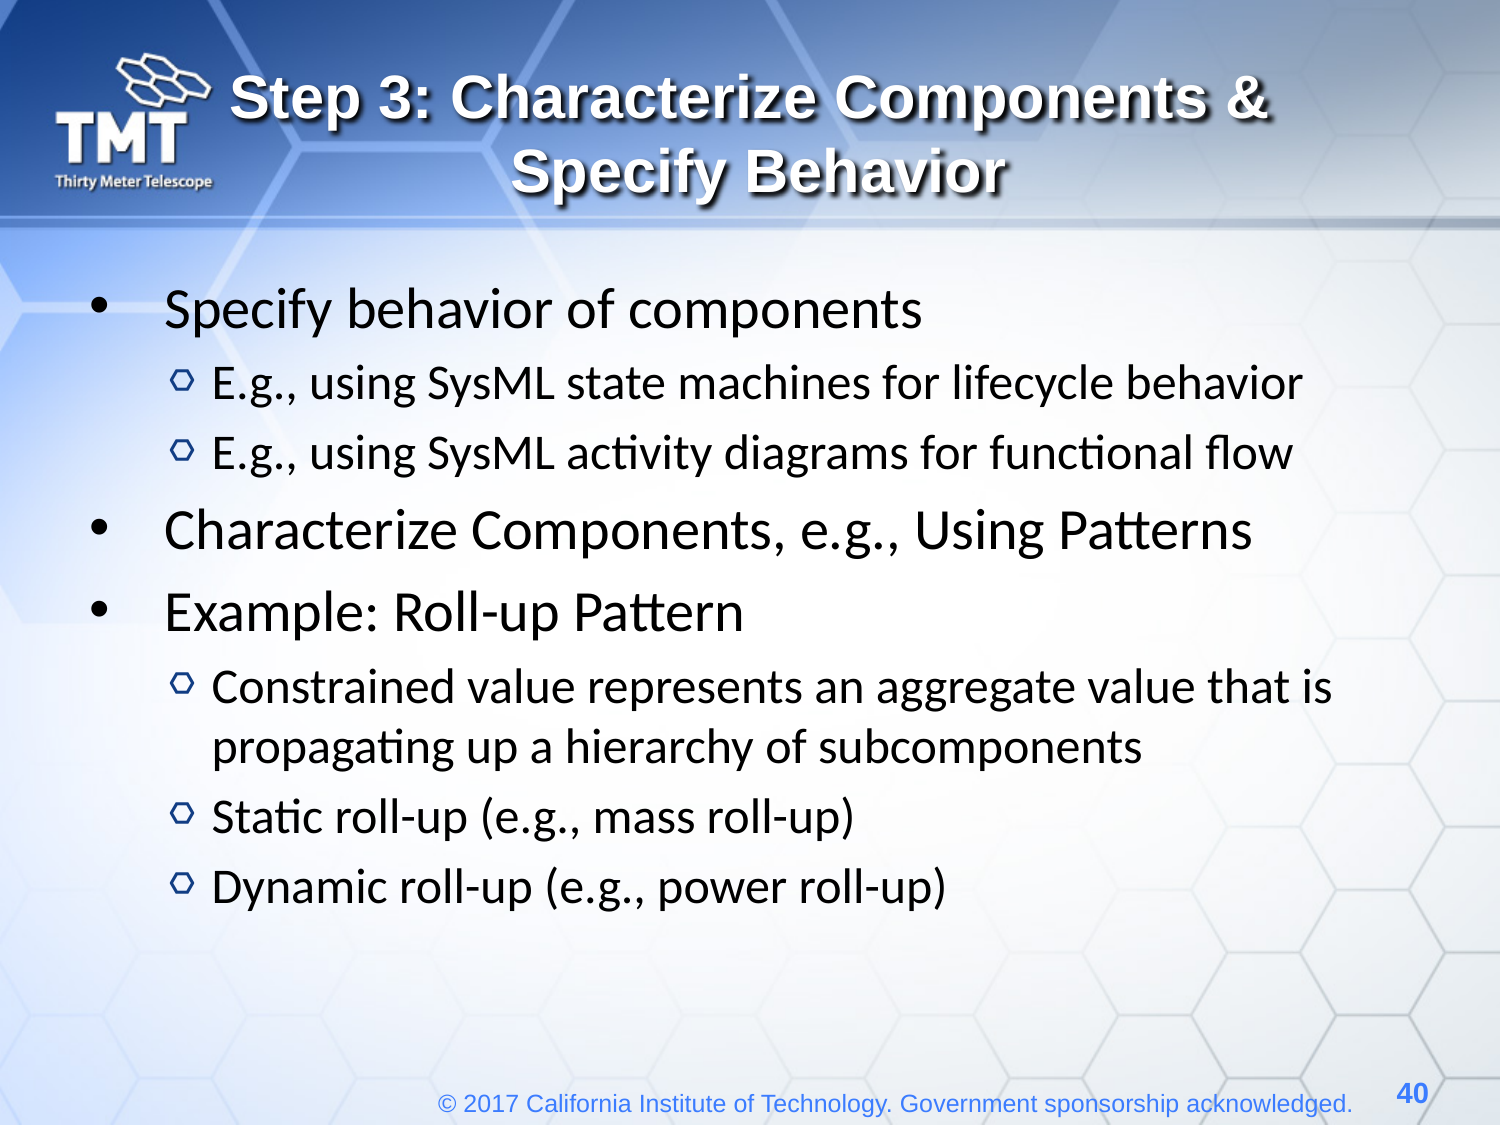

# Step 3: Characterize Components & Specify Behavior
Specify behavior of components
E.g., using SysML state machines for lifecycle behavior
E.g., using SysML activity diagrams for functional flow
Characterize Components, e.g., Using Patterns
Example: Roll-up Pattern
Constrained value represents an aggregate value that is propagating up a hierarchy of subcomponents
Static roll-up (e.g., mass roll-up)
Dynamic roll-up (e.g., power roll-up)